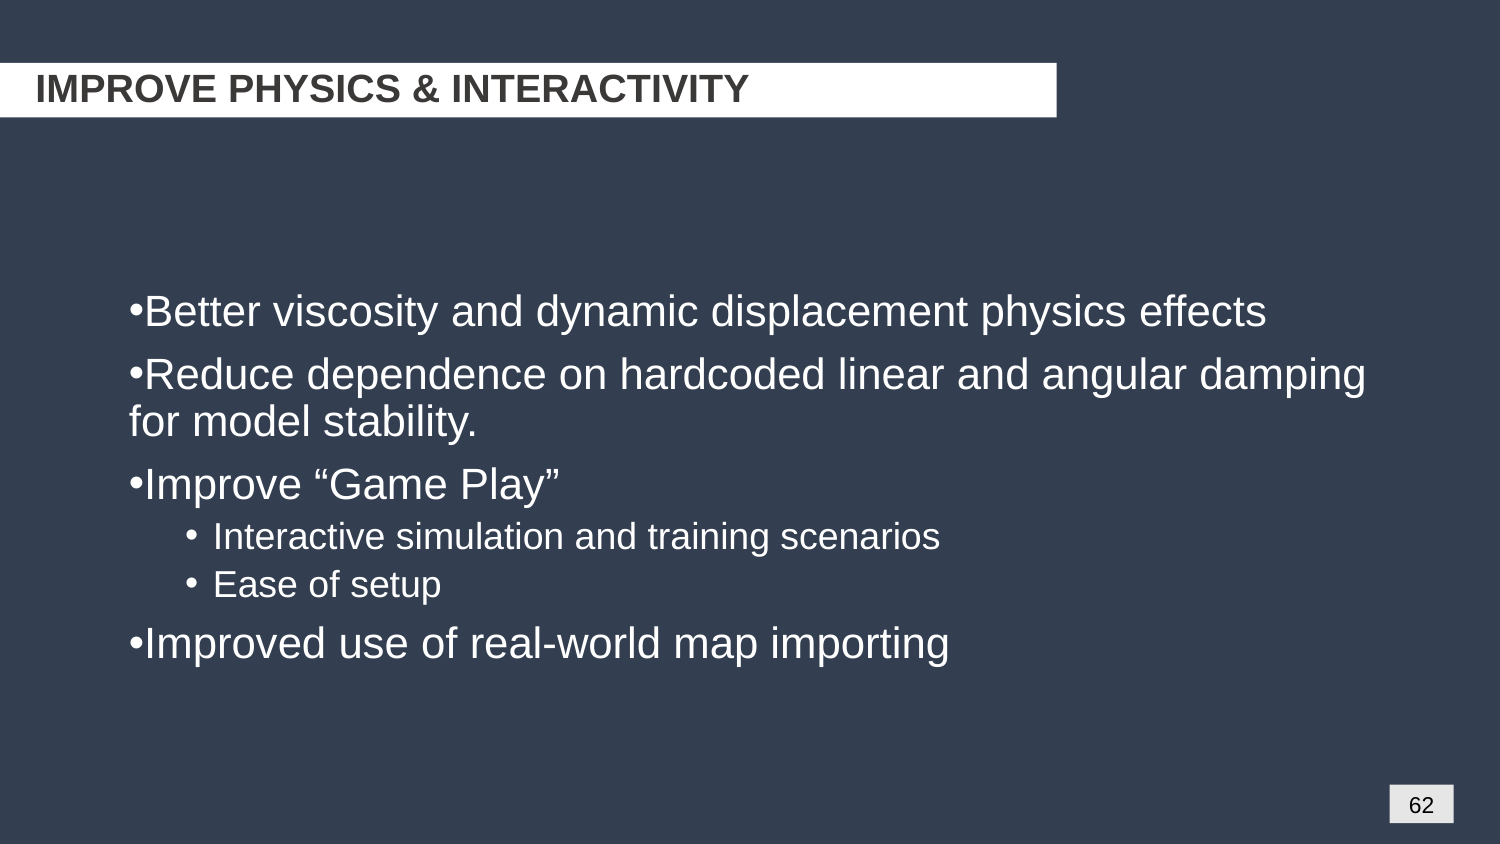

# IMPROVE PHYSICS & INTERACTIVITY

Better viscosity and dynamic displacement physics effects
Reduce dependence on hardcoded linear and angular damping for model stability.
Improve “Game Play”
Interactive simulation and training scenarios
Ease of setup
Improved use of real-world map importing